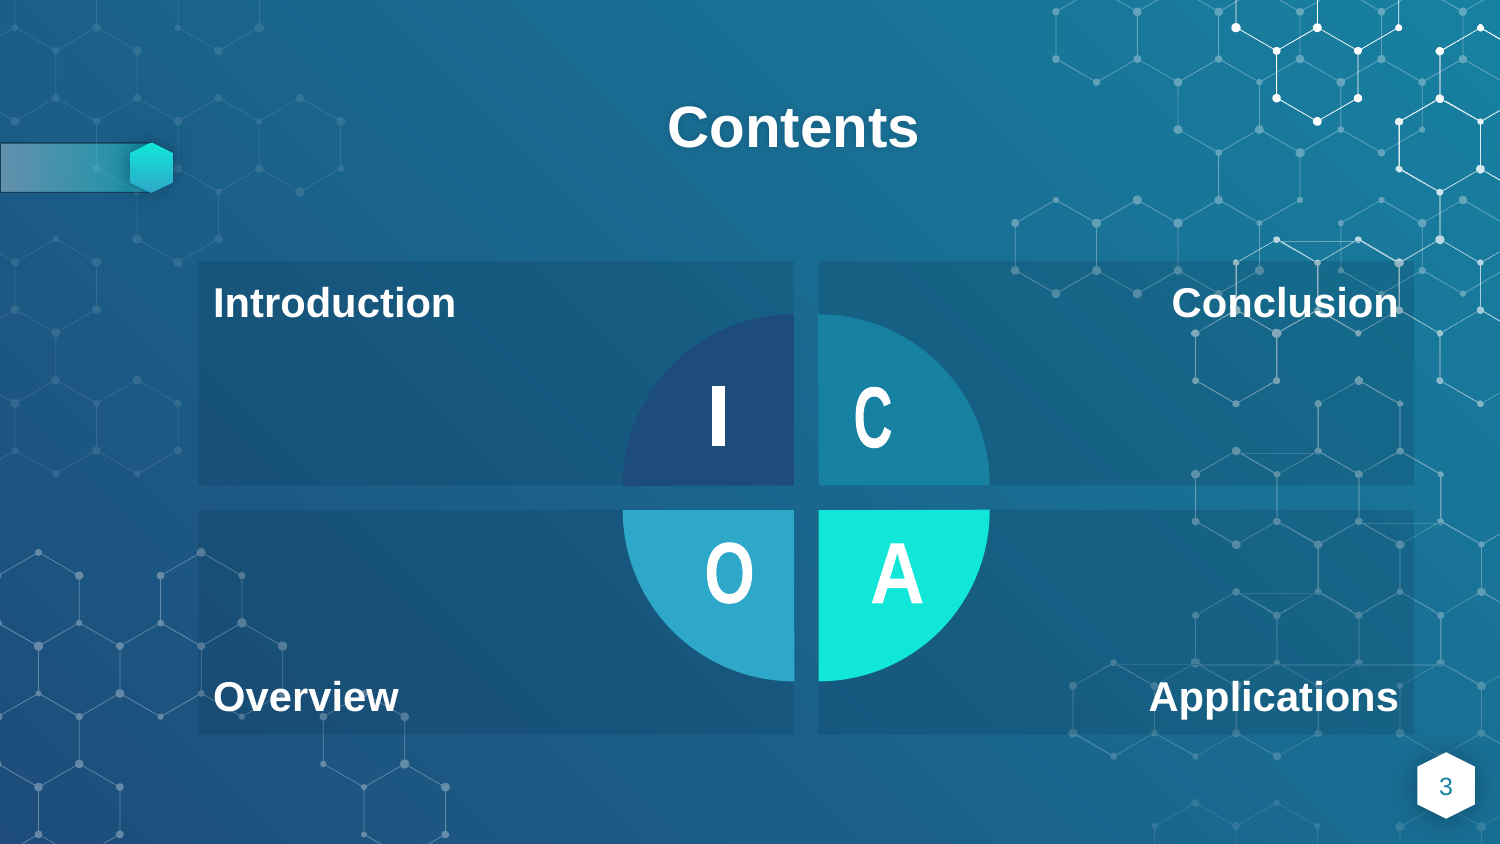

# Contents
Introduction
Conclusion

I
C

Overview
Applications
O
A
3